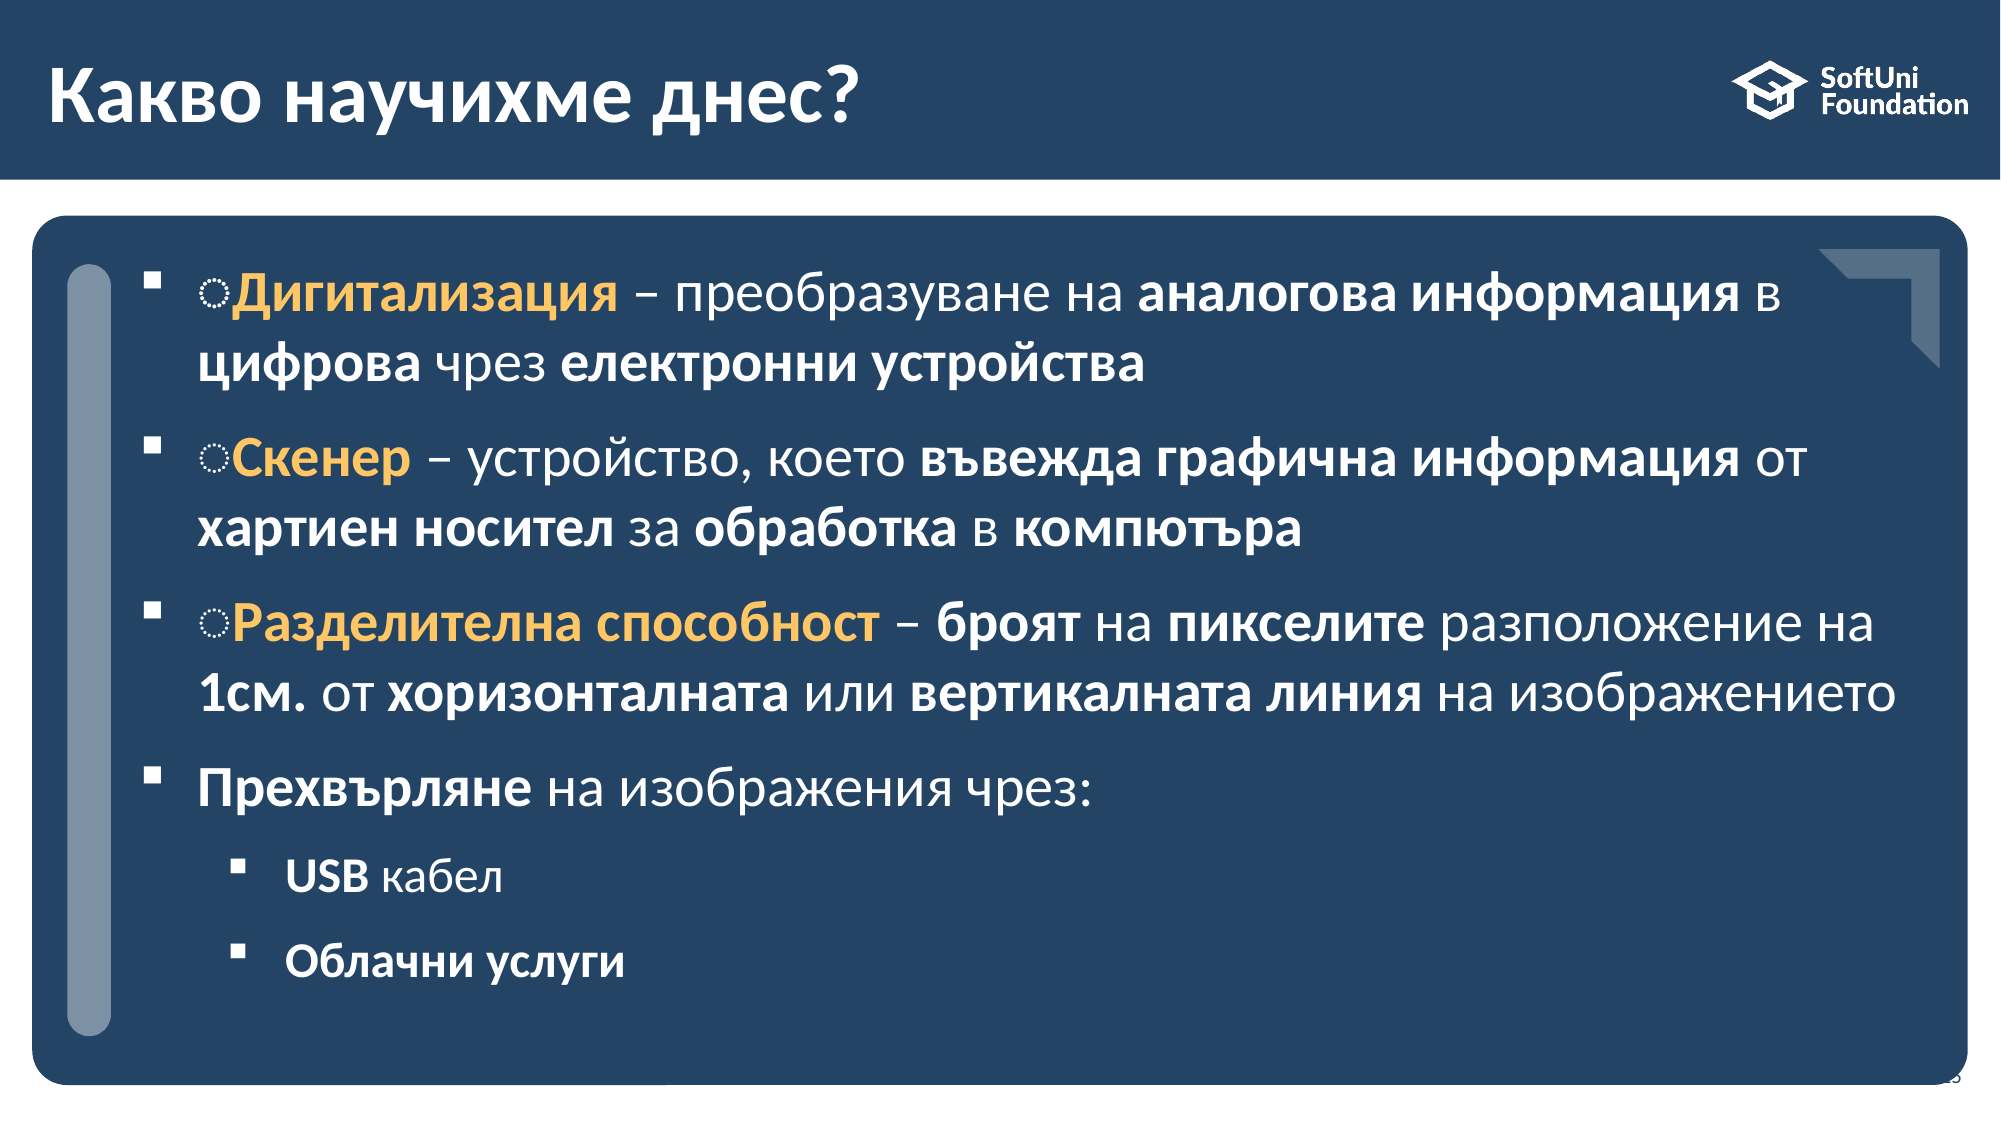

# Какво научихме днес?

͏Дигитализация – преобразуване на аналогова информация в цифрова чрез електронни устройства
͏Скенер – устройство, което въвежда графична информация от хартиен носител за обработка в компютъра
͏Разделителна способност – броят на пикселите разположение на 1см. от хоризонталната или вертикалната линия на изображението
Прехвърляне на изображения чрез:
USB кабел
Облачни услуги
…
…
…

25